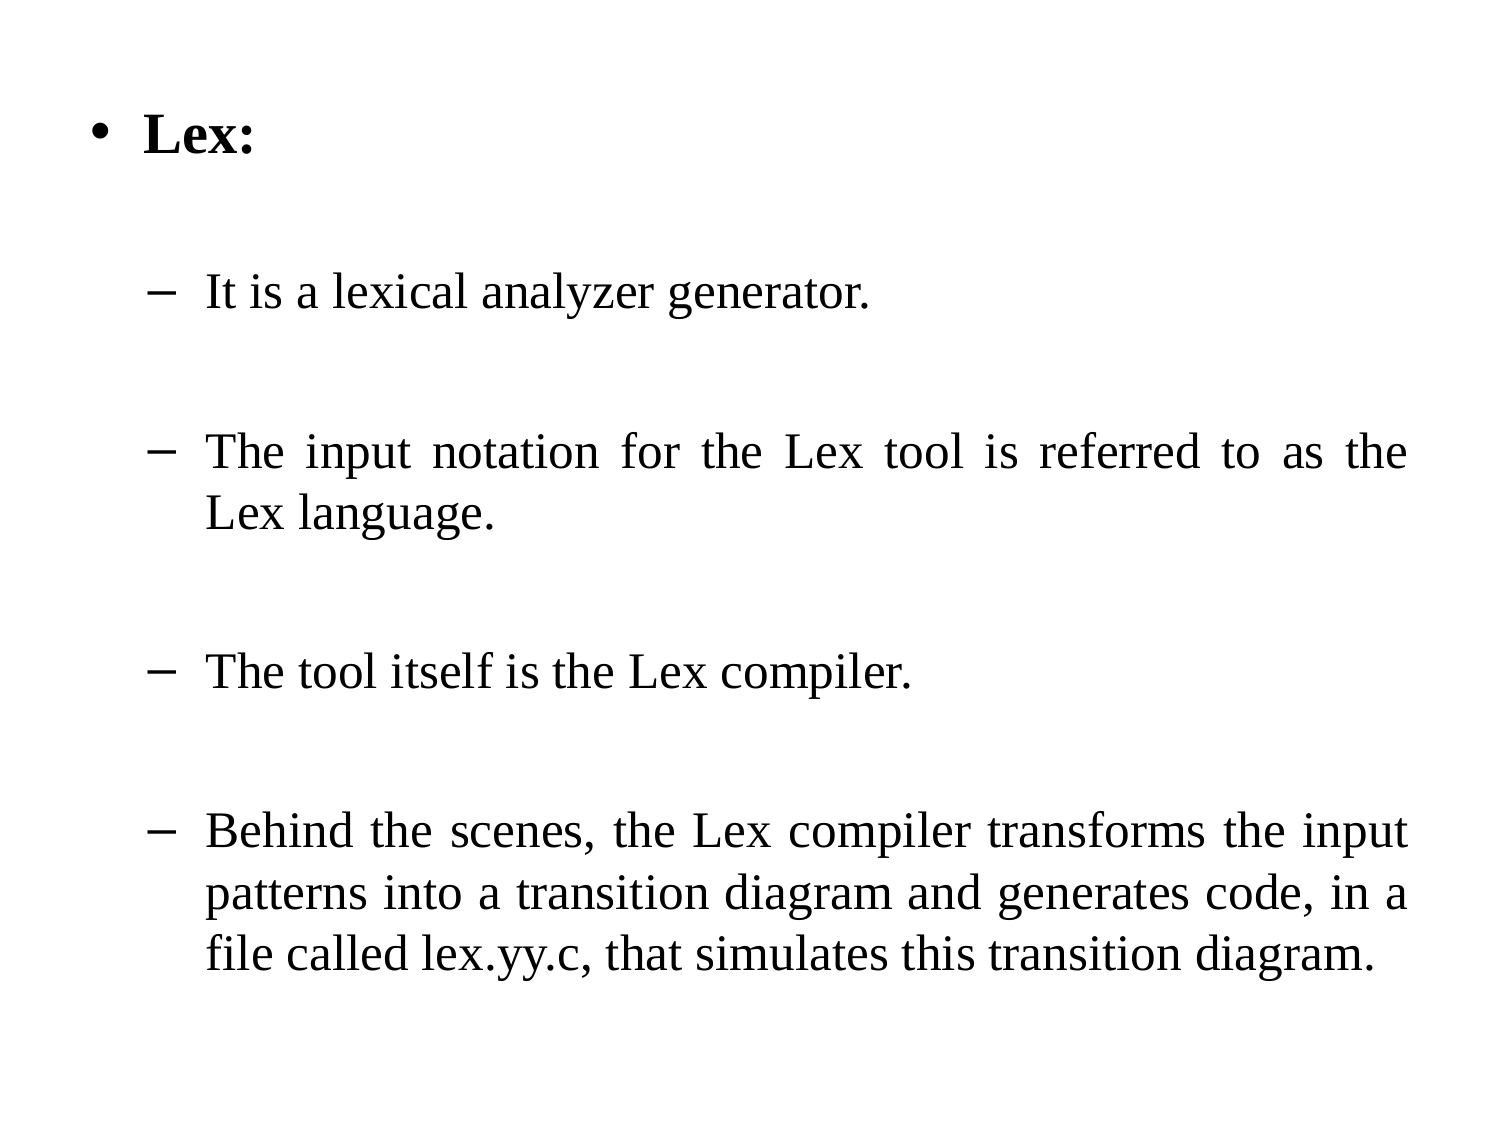

Lex:

It is a lexical analyzer generator.

The input notation for the Lex tool is referred to as the Lex language.

The tool itself is the Lex compiler.

Behind the scenes, the Lex compiler transforms the input patterns into a transition diagram and generates code, in a file called lex.yy.c, that simulates this transition diagram.